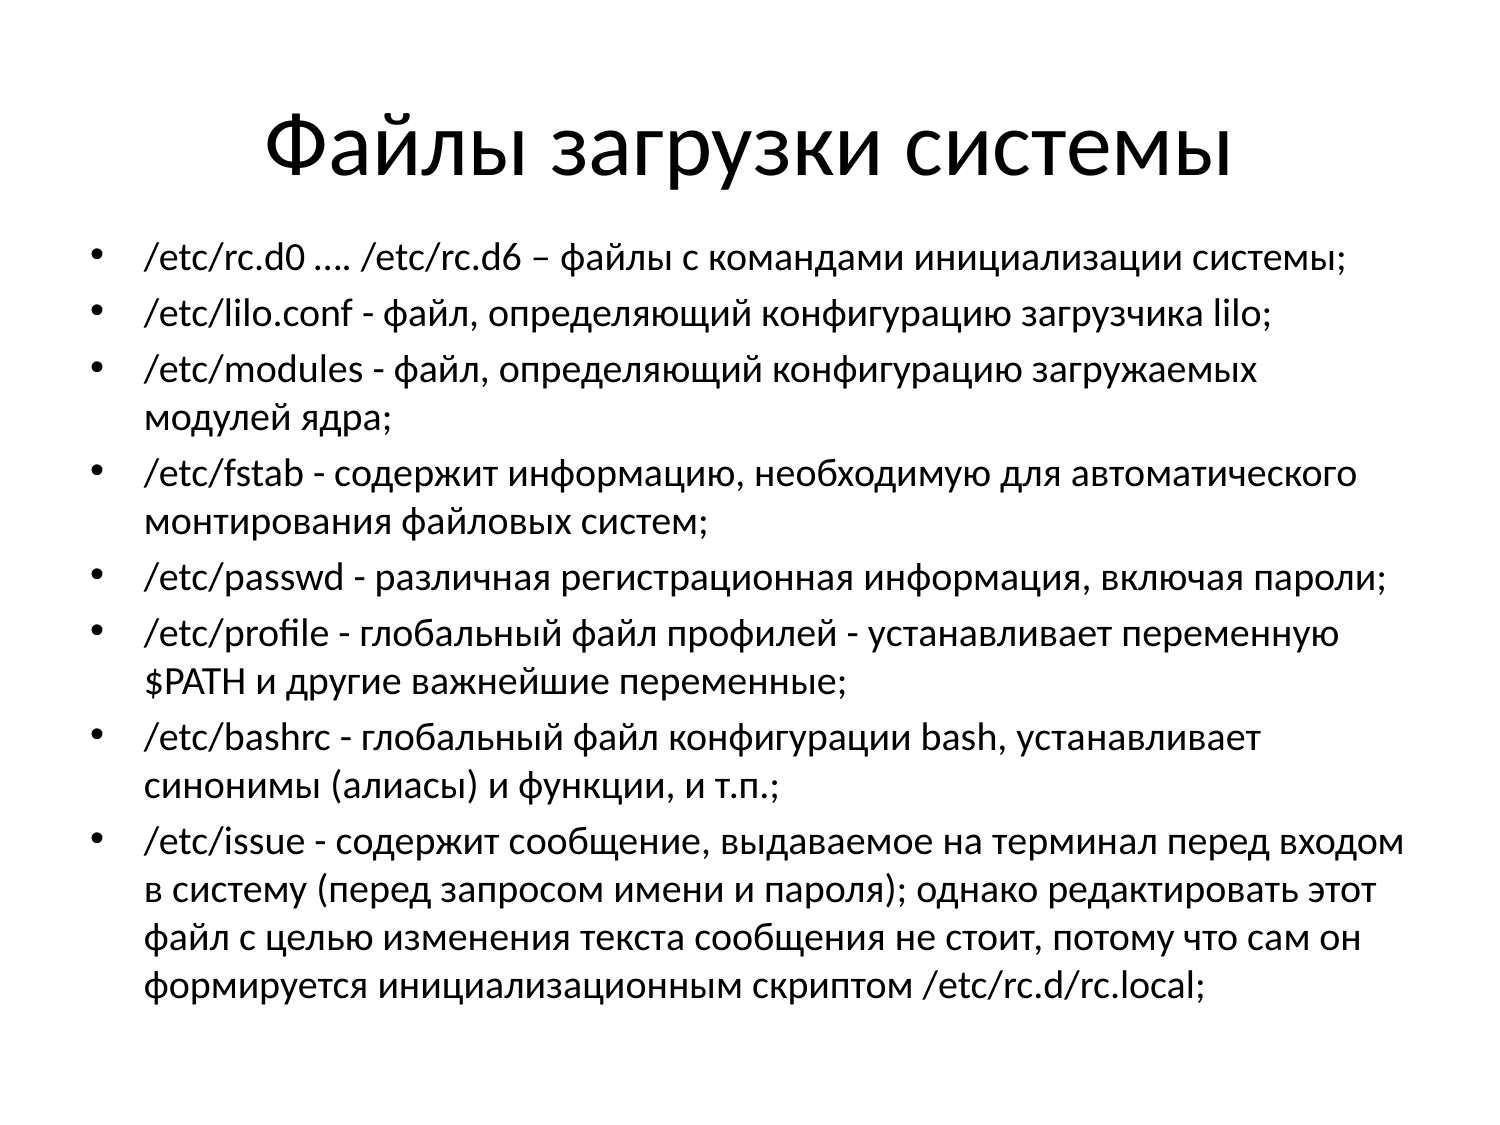

# Файлы загрузки системы
/etc/rc.d0 …. /etc/rc.d6 – файлы с командами инициализации системы;
/etc/lilo.conf - файл, определяющий конфигурацию загрузчика lilo;
/etc/modules - файл, определяющий конфигурацию загружаемых модулей ядра;
/etc/fstab - содержит информацию, необходимую для автоматического монтирования файловых систем;
/etc/passwd - различная регистрационная информация, включая пароли;
/etc/profile - глобальный файл профилей - устанавливает переменную $PATH и другие важнейшие переменные;
/etc/bashrc - глобальный файл конфигурации bash, устанавливает синонимы (алиасы) и функции, и т.п.;
/etc/issue - содержит сообщение, выдаваемое на терминал перед входом в систему (перед запросом имени и пароля); однако редактировать этот файл с целью изменения текста сообщения не стоит, потому что сам он формируется инициализационным скриптом /etc/rc.d/rc.local;